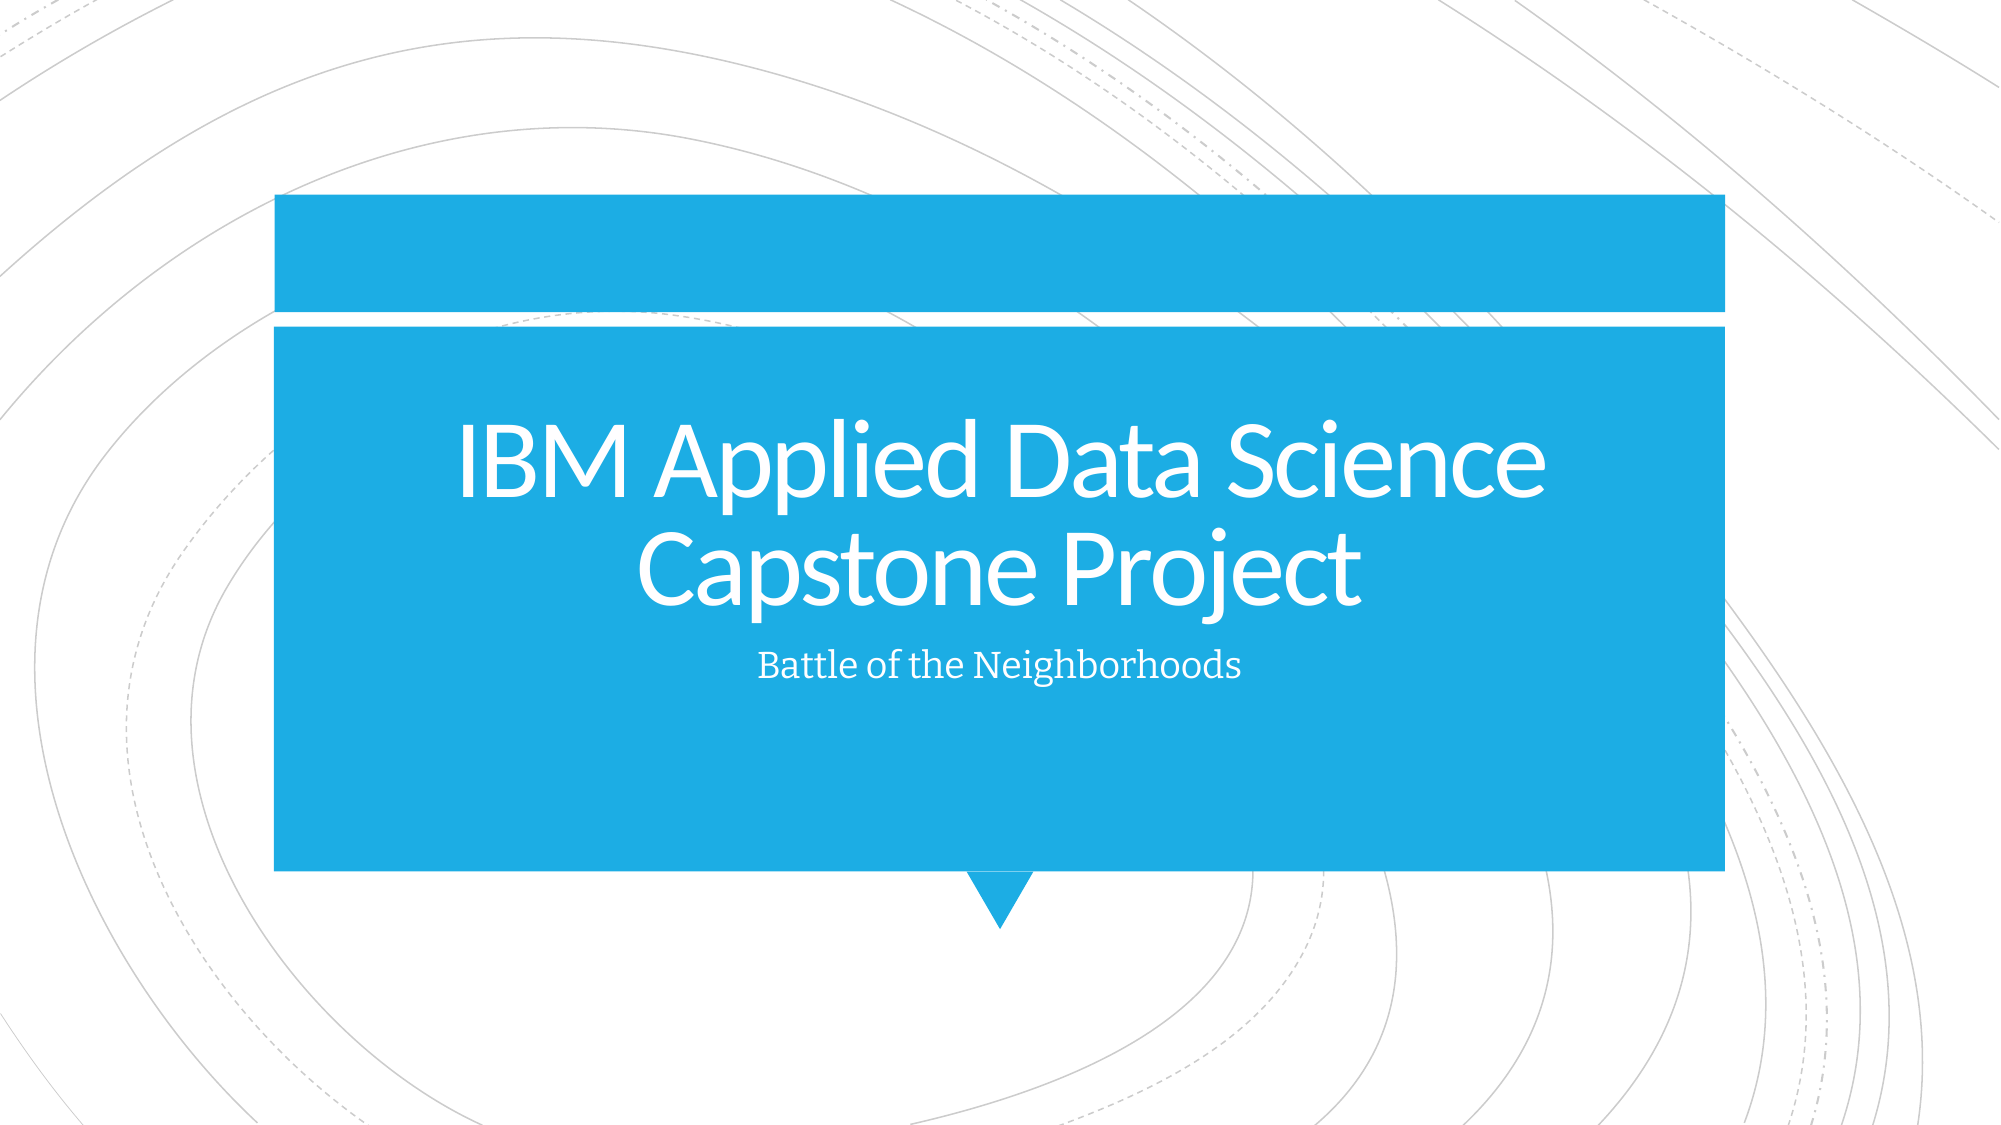

# IBM Applied Data Science Capstone Project
Battle of the Neighborhoods